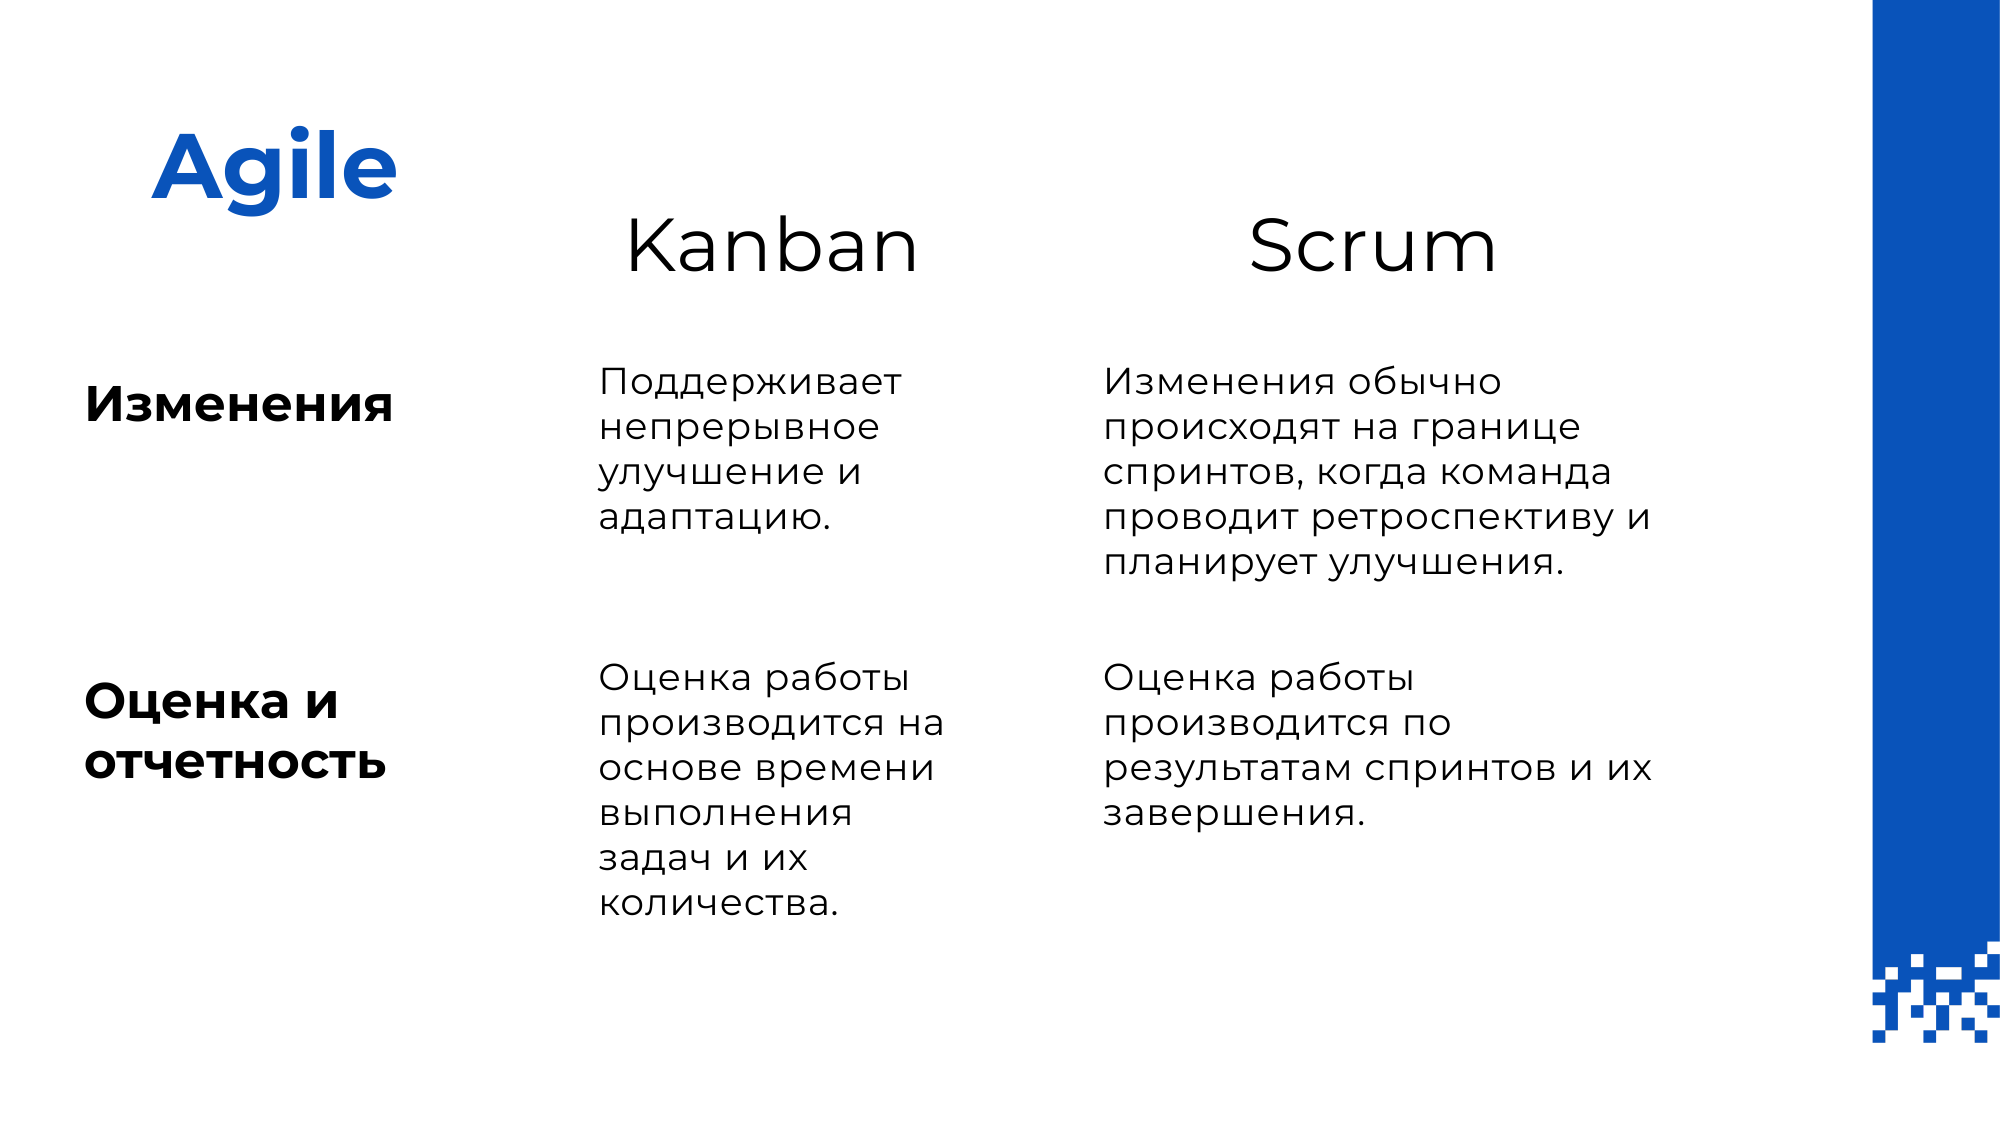

# Agile
Kanban
Scrum
Поддерживает непрерывное улучшение и адаптацию.
Изменения обычно происходят на границе спринтов, когда команда проводит ретроспективу и планирует улучшения.
Изменения
Оценка работы производится на основе времени выполнения задач и их количества.
Оценка работы производится по результатам спринтов и их завершения.
Оценка и отчетность